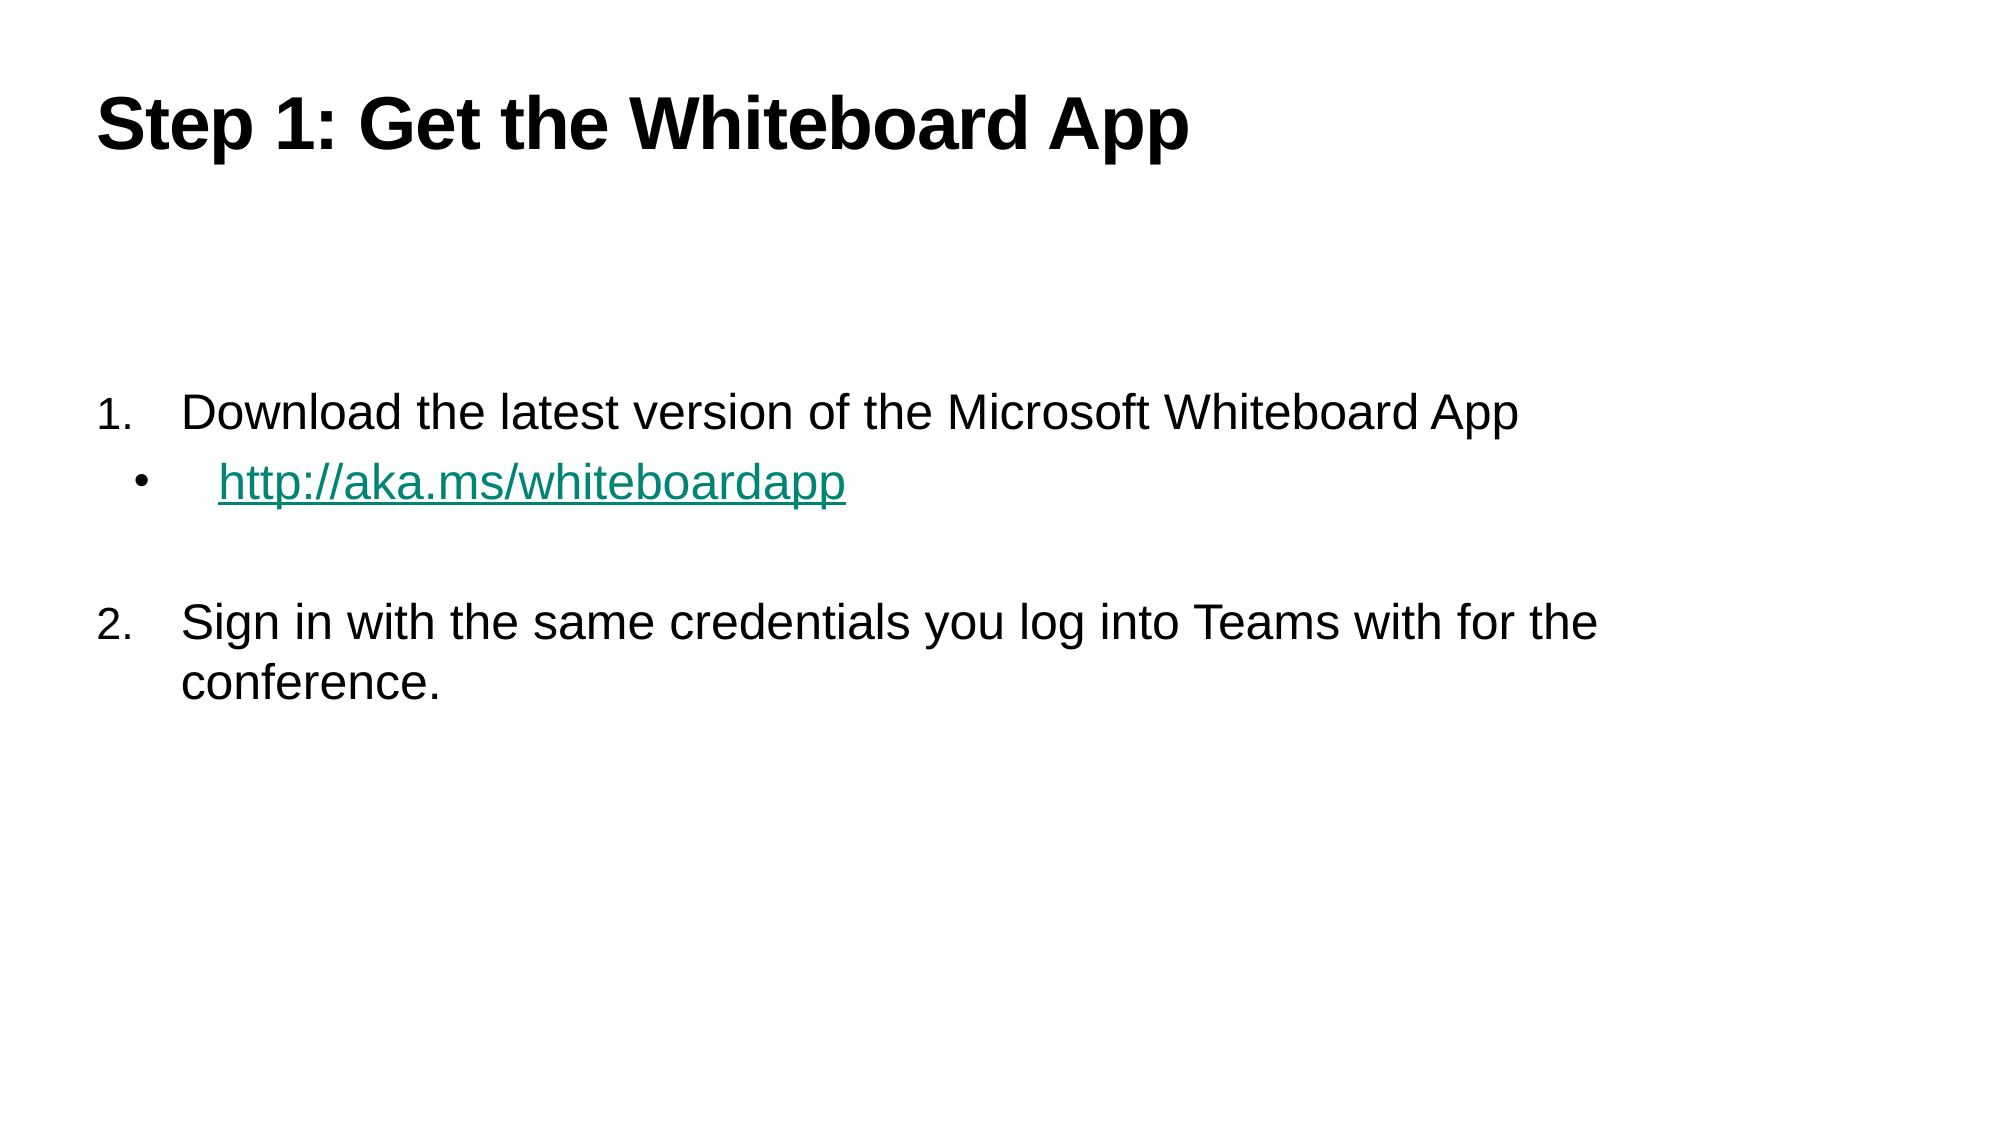

# Step 1: Get the Whiteboard App

Download the latest version of the Microsoft Whiteboard App
http://aka.ms/whiteboardapp

Sign in with the same credentials you log into Teams with for the conference.